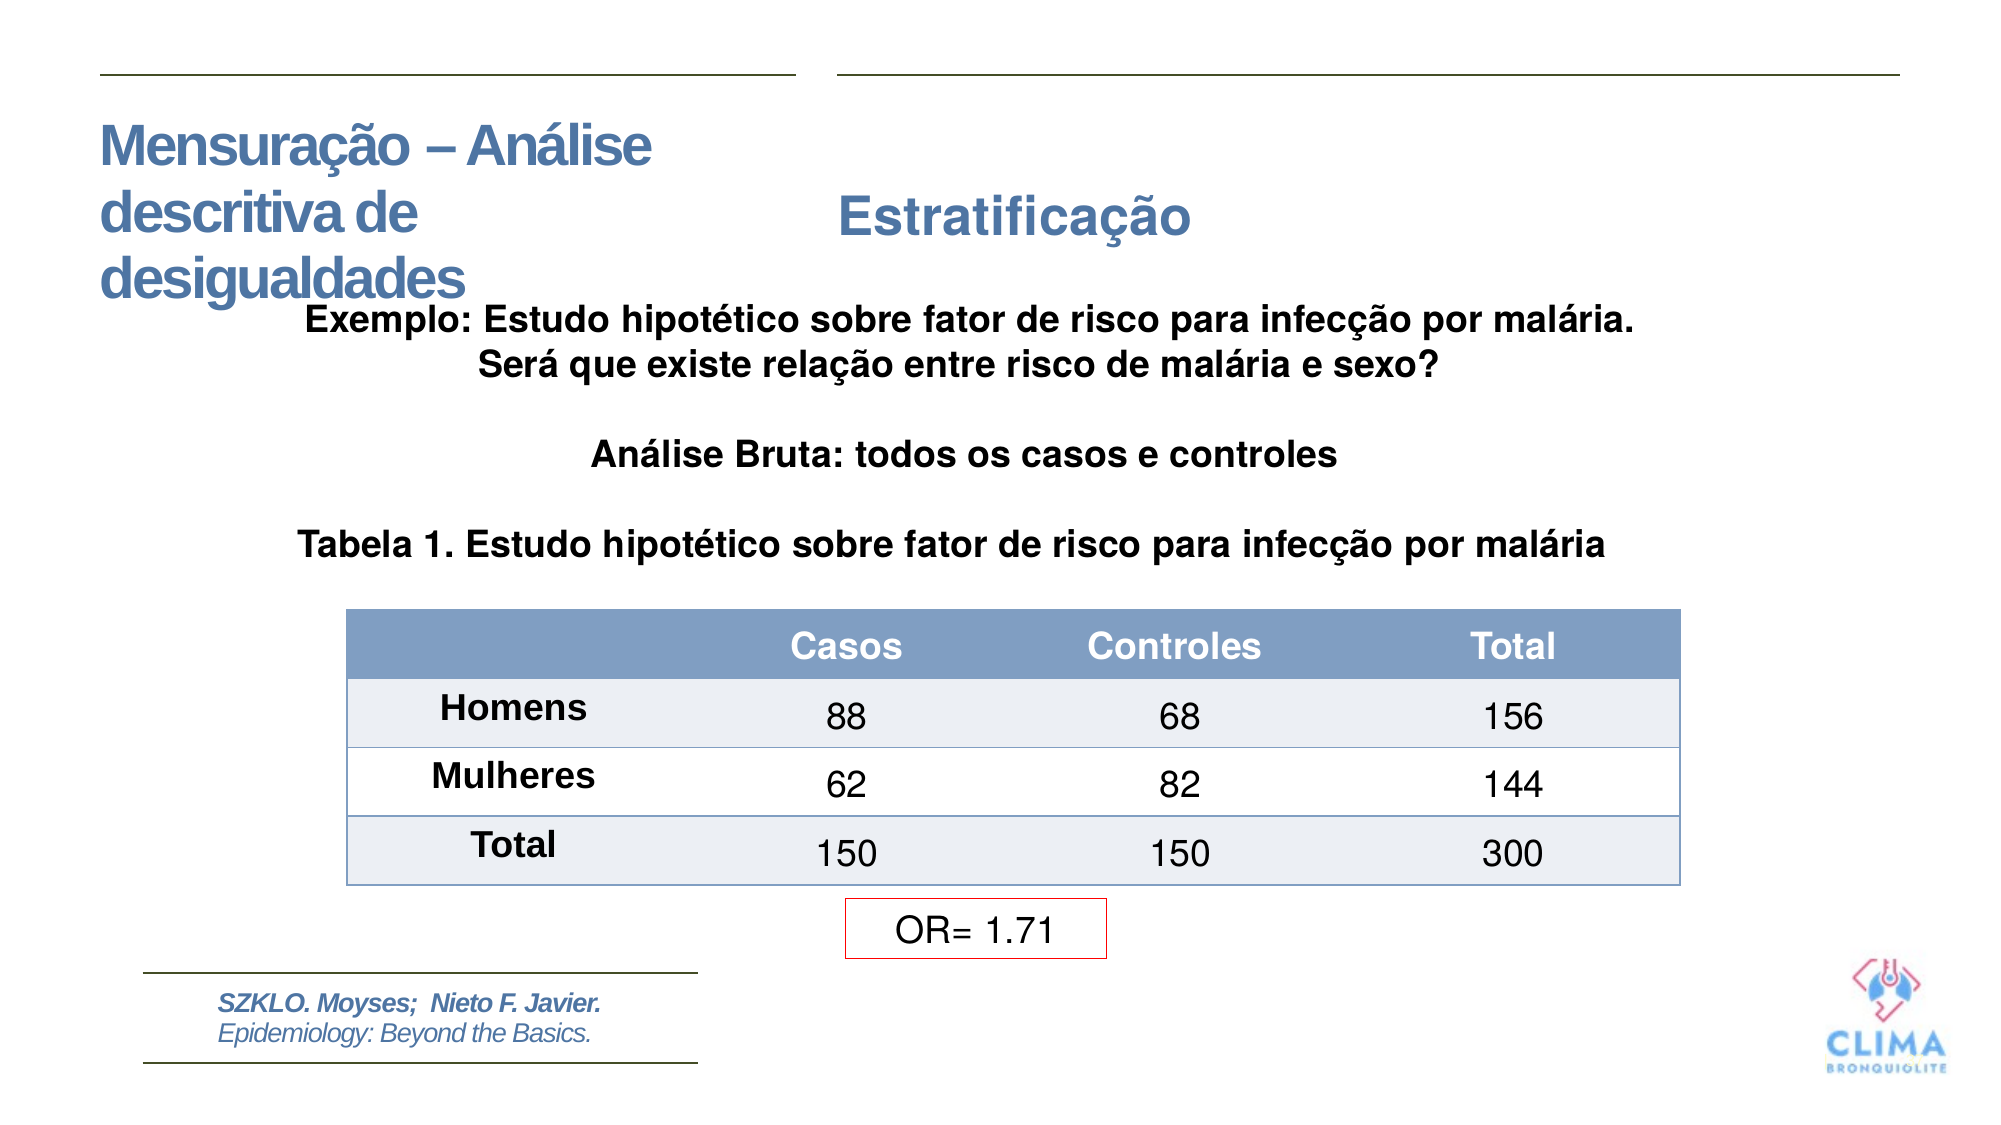

# Mensuração – Análise descritiva de desigualdades

Estratificação

Exemplo: Estudo hipotético sobre fator de risco para infecção por malária. Será que existe relação entre risco de malária e sexo?

Análise Bruta: todos os casos e controles

Tabela 1. Estudo hipotético sobre fator de risco para infecção por malária
|  | Casos | Controles | Total |
| --- | --- | --- | --- |
| Homens | 88 | 68 | 156 |
| Mulheres | 62 | 82 | 144 |
| Total | 150 | 150 | 300 |
OR= 1.71
| SZKLO. Moyses; Nieto F. Javier. Epidemiology: Beyond the Basics. |
| --- |